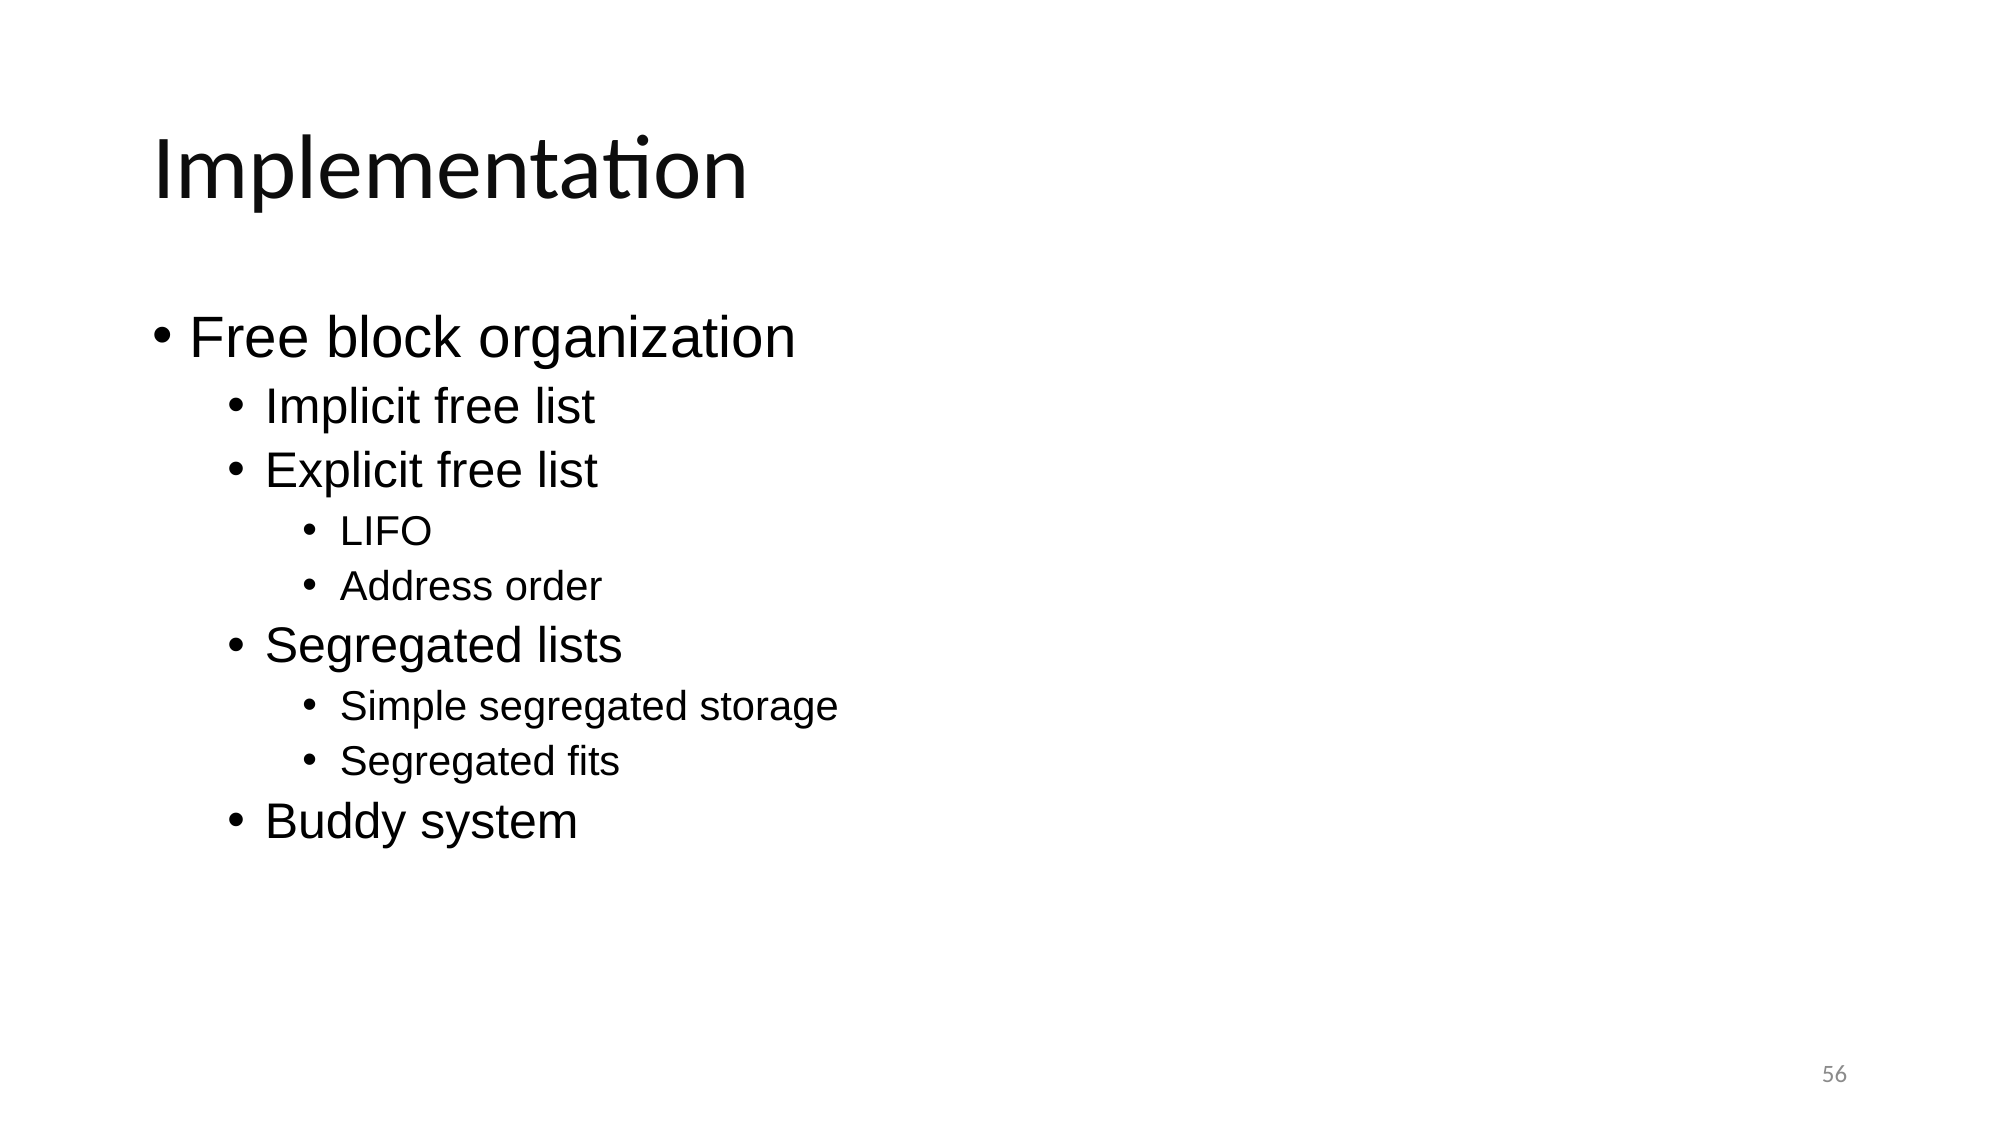

# Implementation
Free block organization
Implicit free list
Explicit free list
LIFO
Address order
Segregated lists
Simple segregated storage
Segregated fits
Buddy system
56